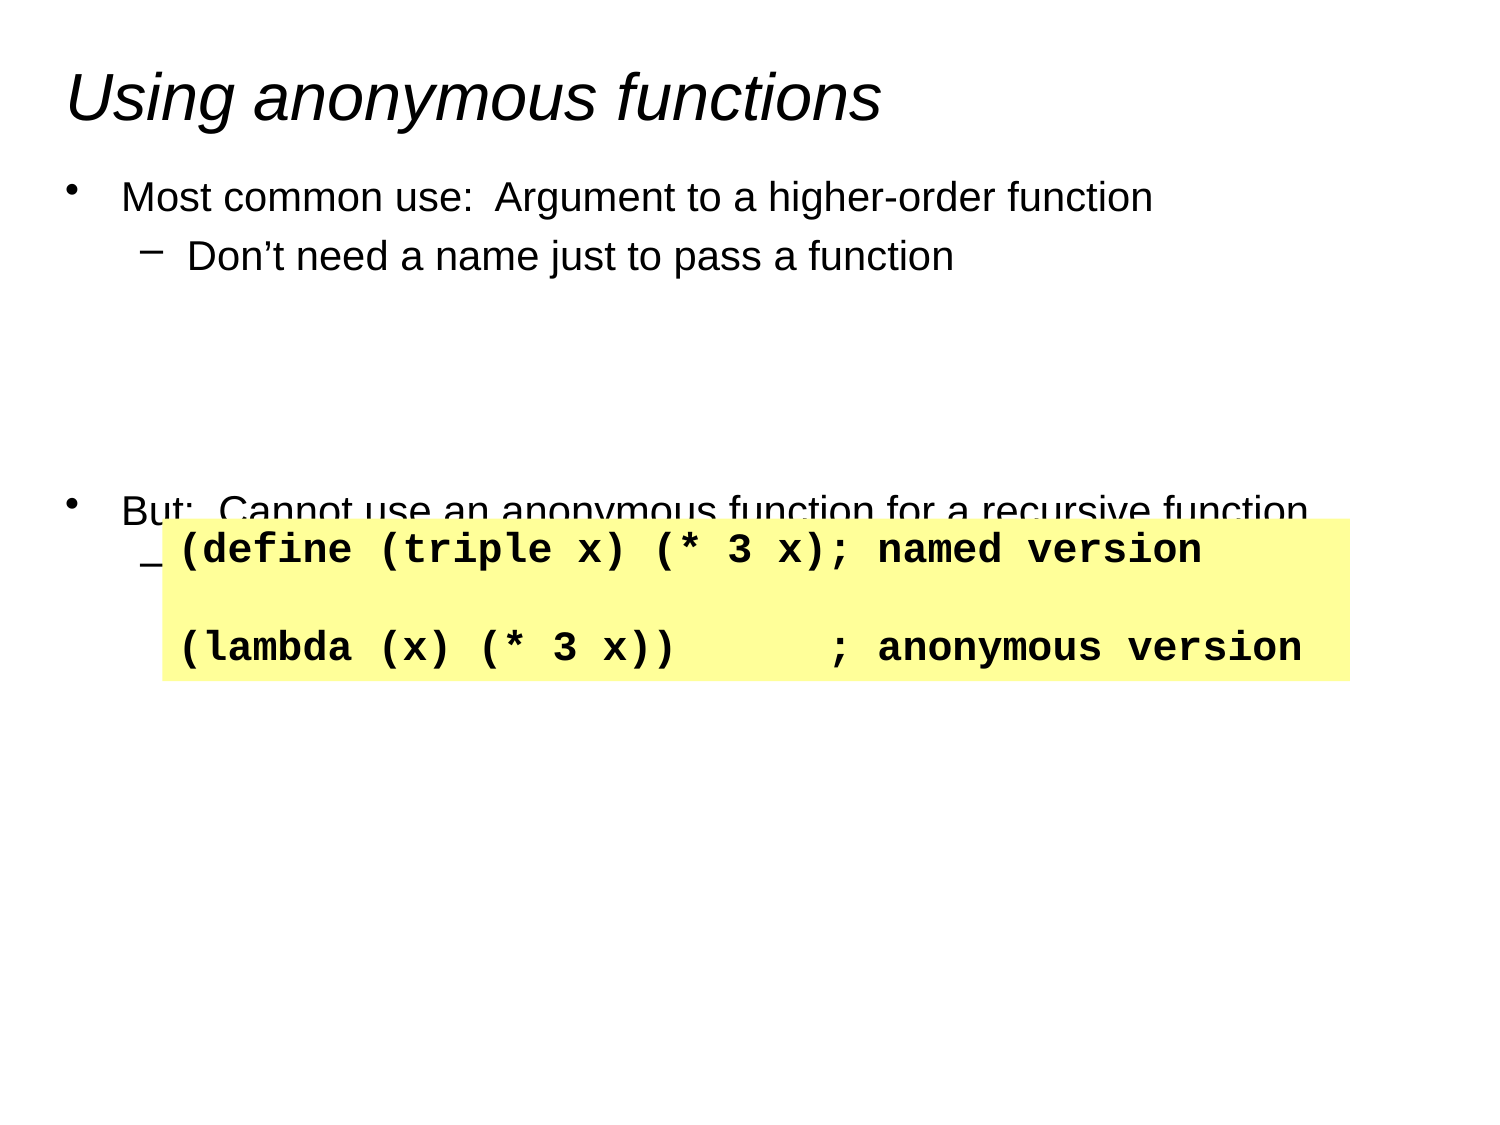

# Using anonymous functions
Most common use:  Argument to a higher-order function
Don’t need a name just to pass a function

But:  Cannot use an anonymous function for a recursive function
Because there is no name for making recursive calls

(define (triple x) (* 3 x); named version

(lambda (x) (* 3 x))      ; anonymous version